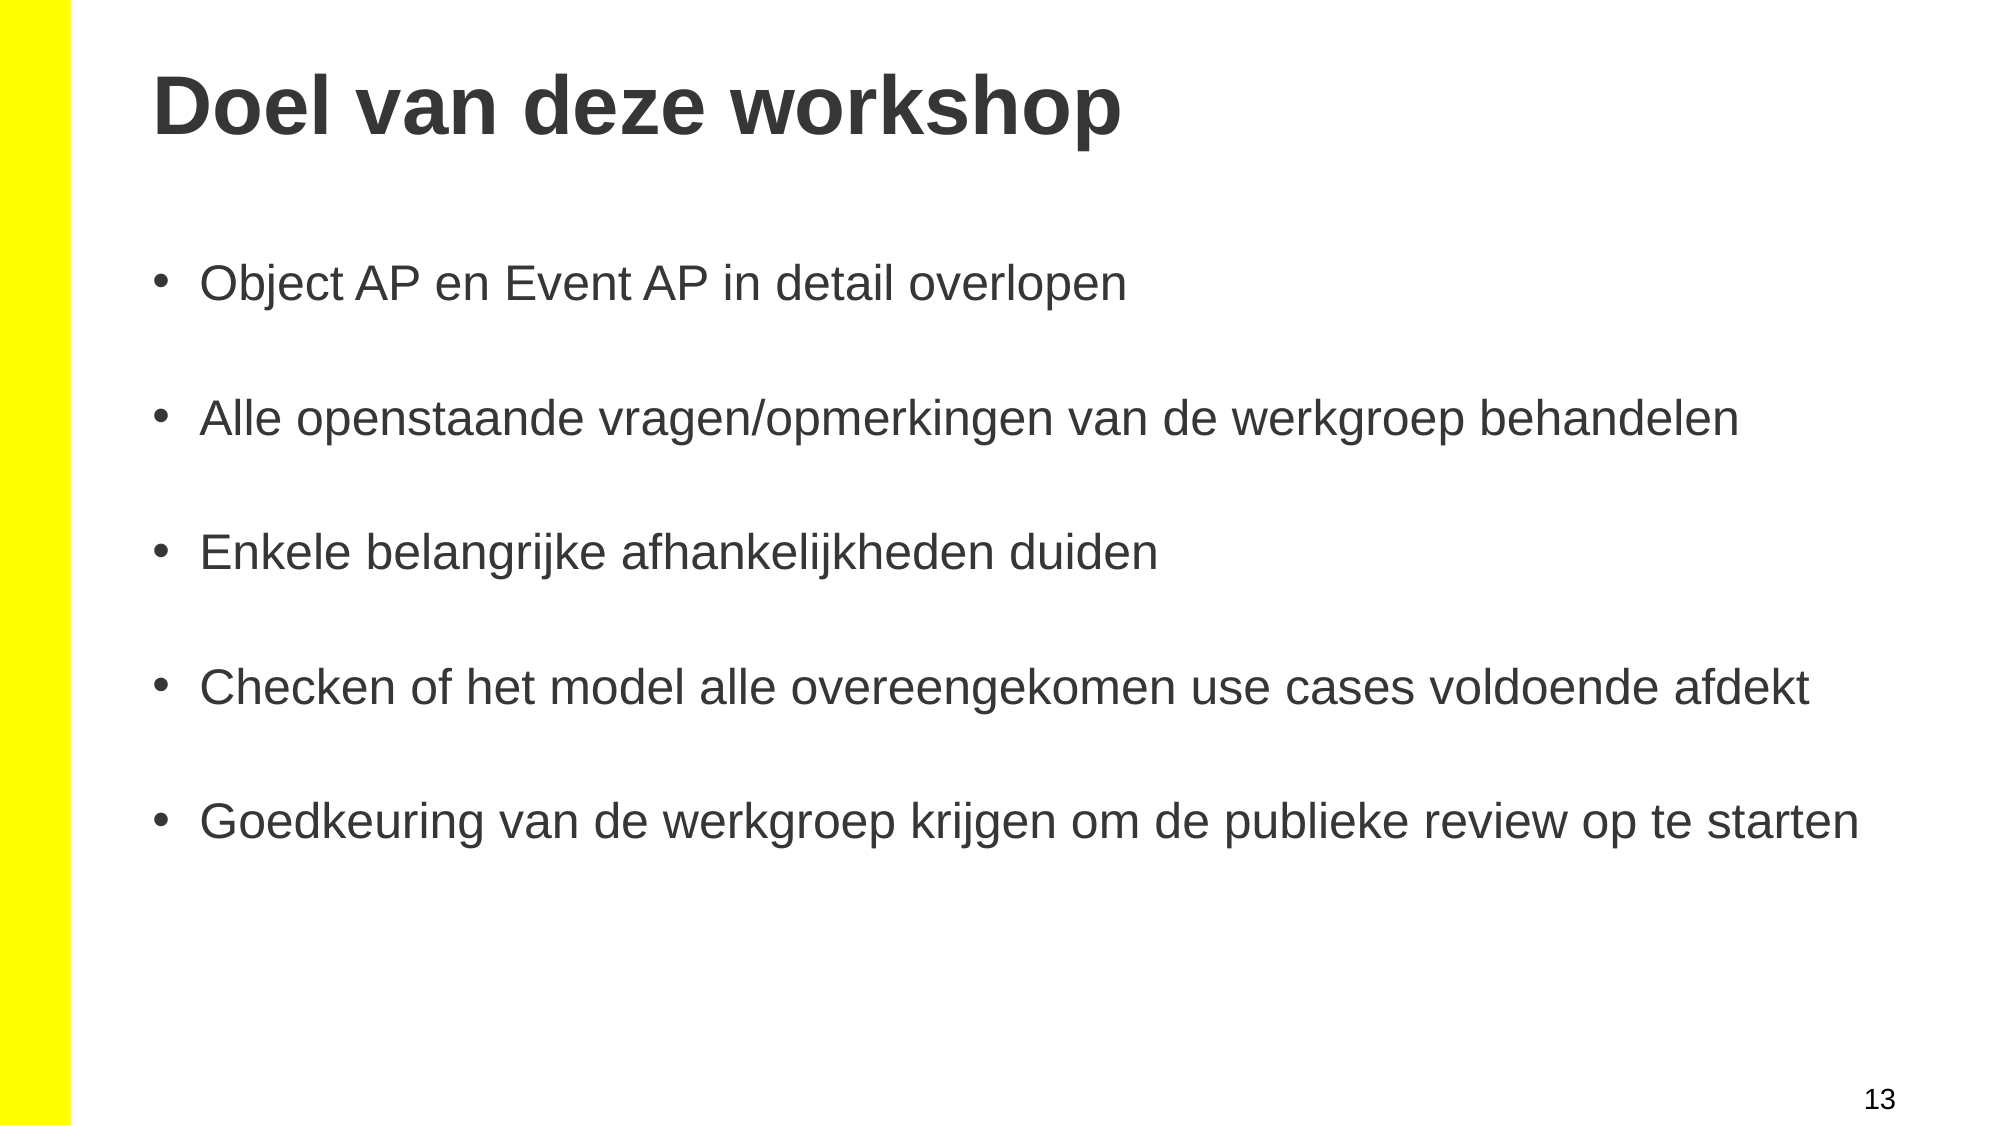

Doel van deze workshop
Object AP en Event AP in detail overlopen
Alle openstaande vragen/opmerkingen van de werkgroep behandelen
Enkele belangrijke afhankelijkheden duiden
Checken of het model alle overeengekomen use cases voldoende afdekt
Goedkeuring van de werkgroep krijgen om de publieke review op te starten
13